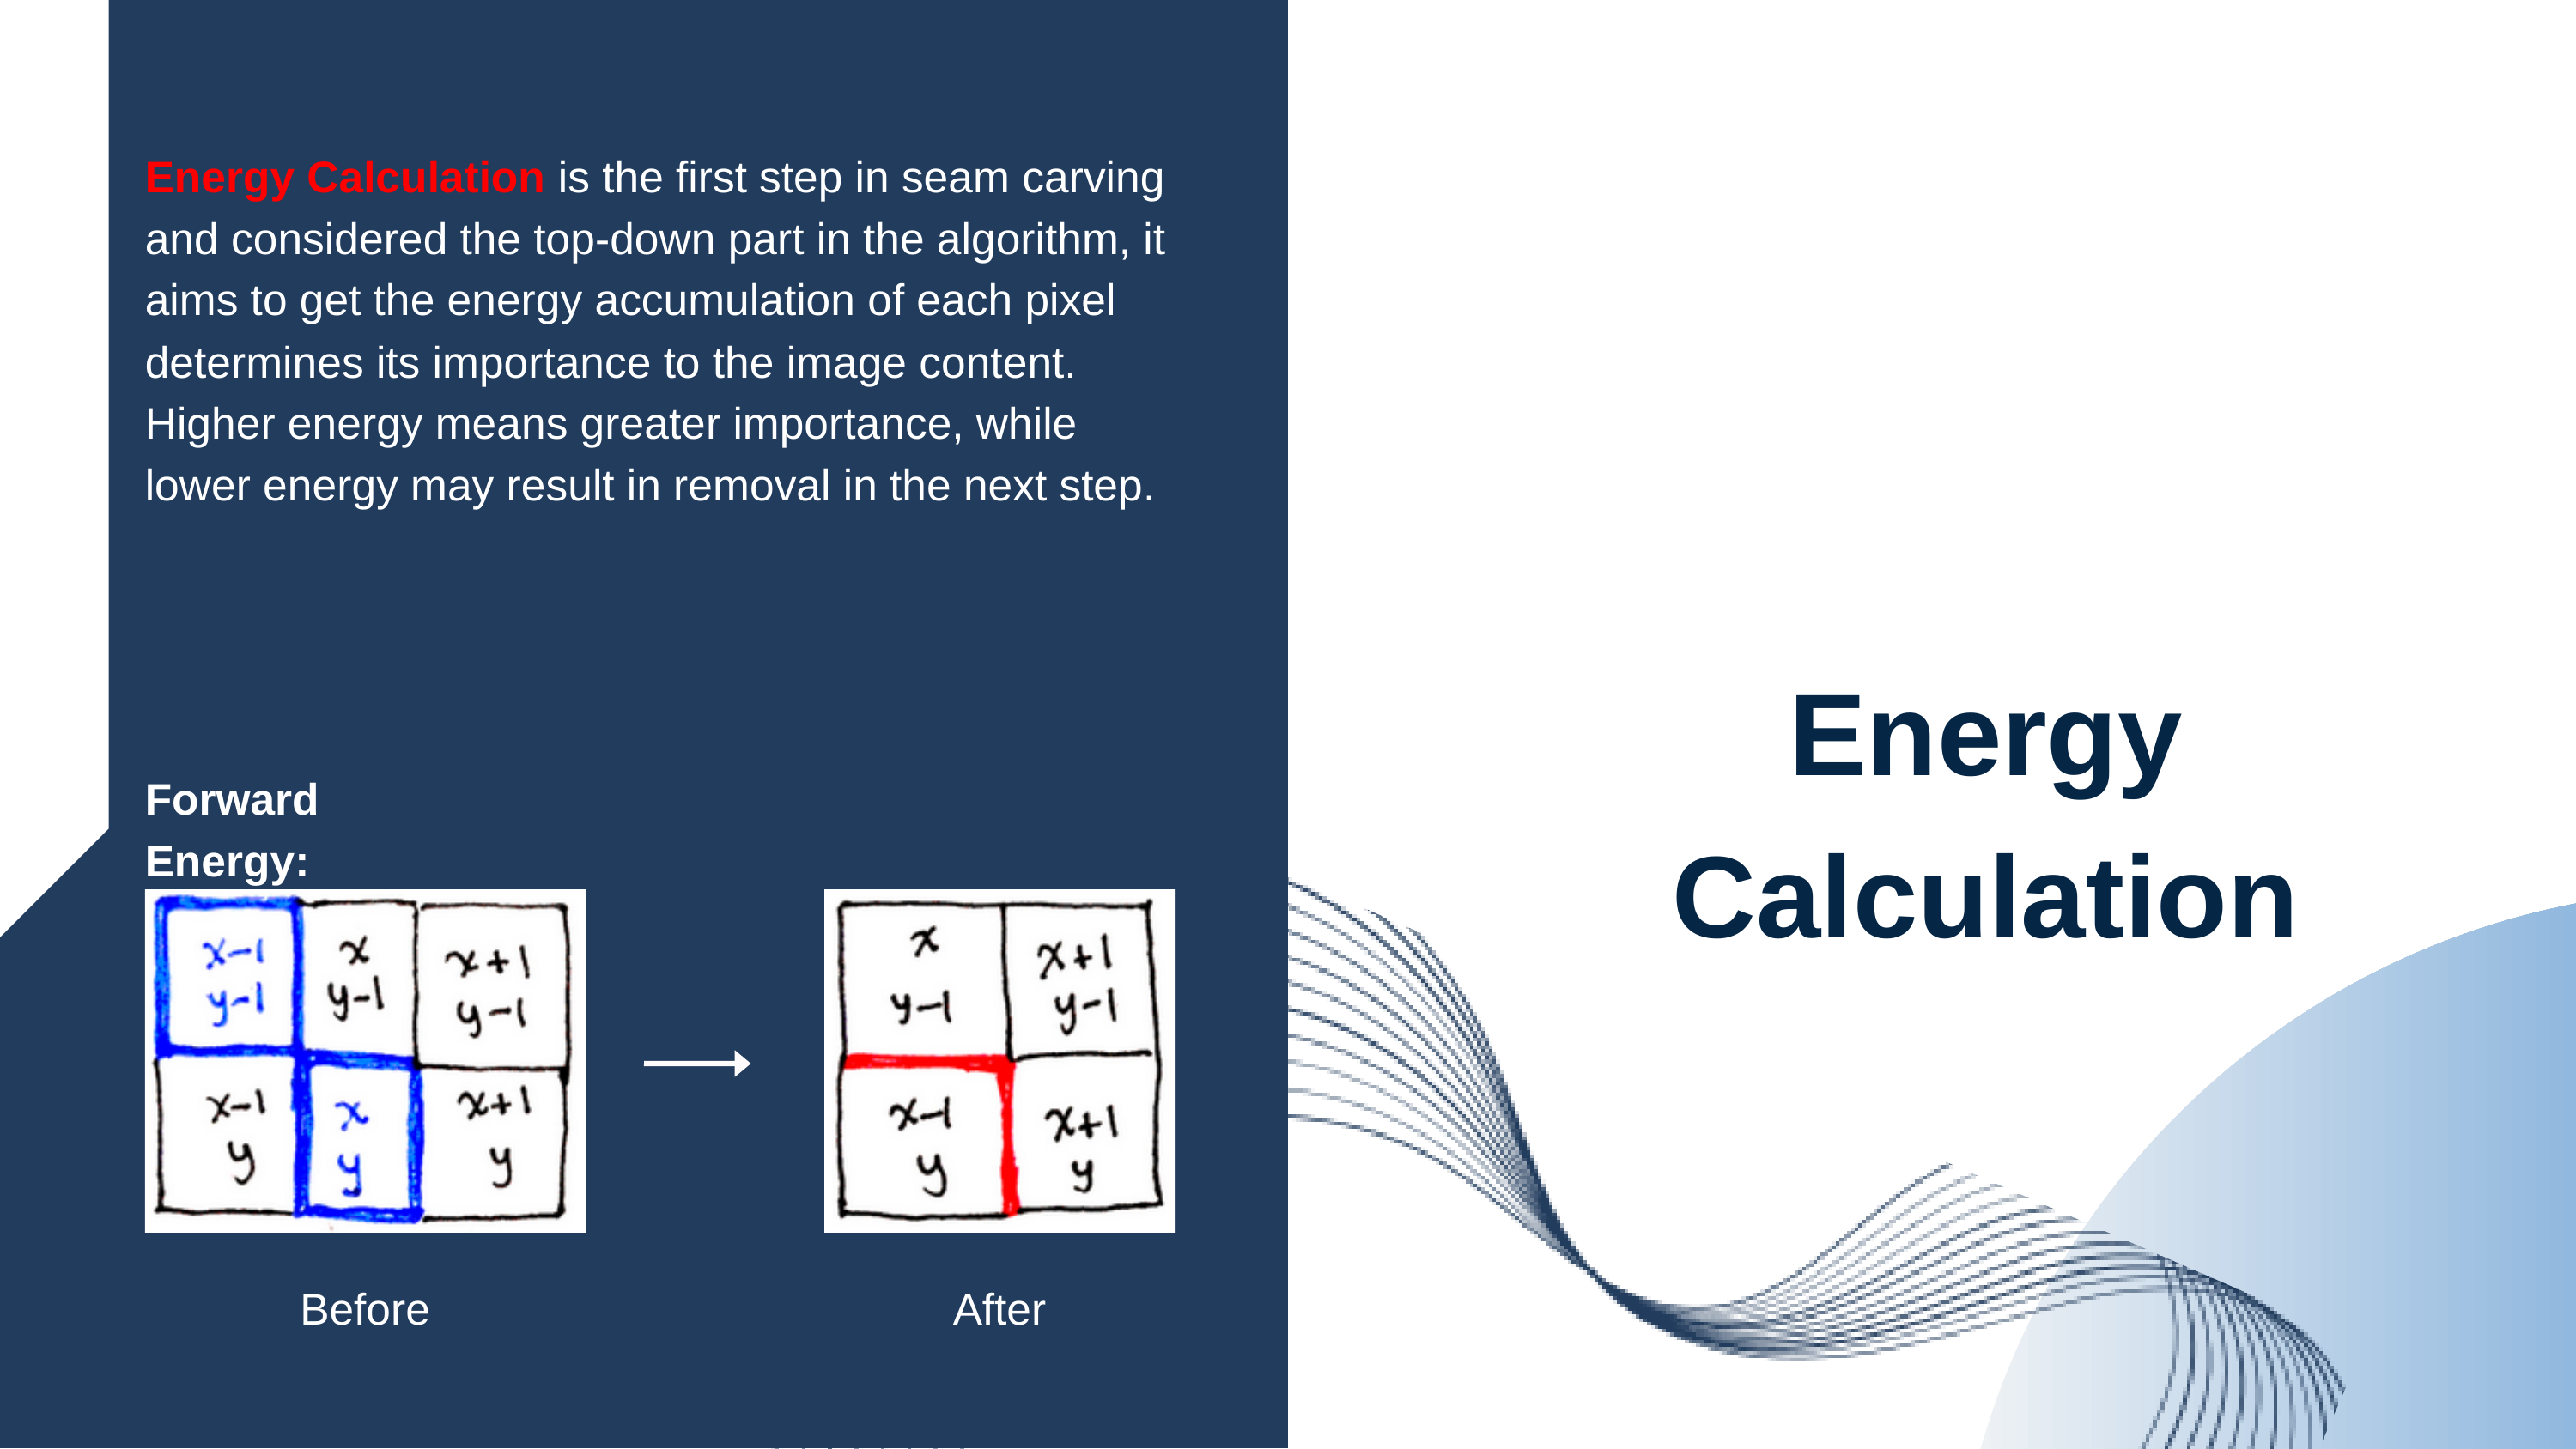

Energy Calculation is the first step in seam carving and considered the top-down part in the algorithm, it aims to get the energy accumulation of each pixel determines its importance to the image content. Higher energy means greater importance, while lower energy may result in removal in the next step.

Energy Calculation
Forward Energy:

Before
After